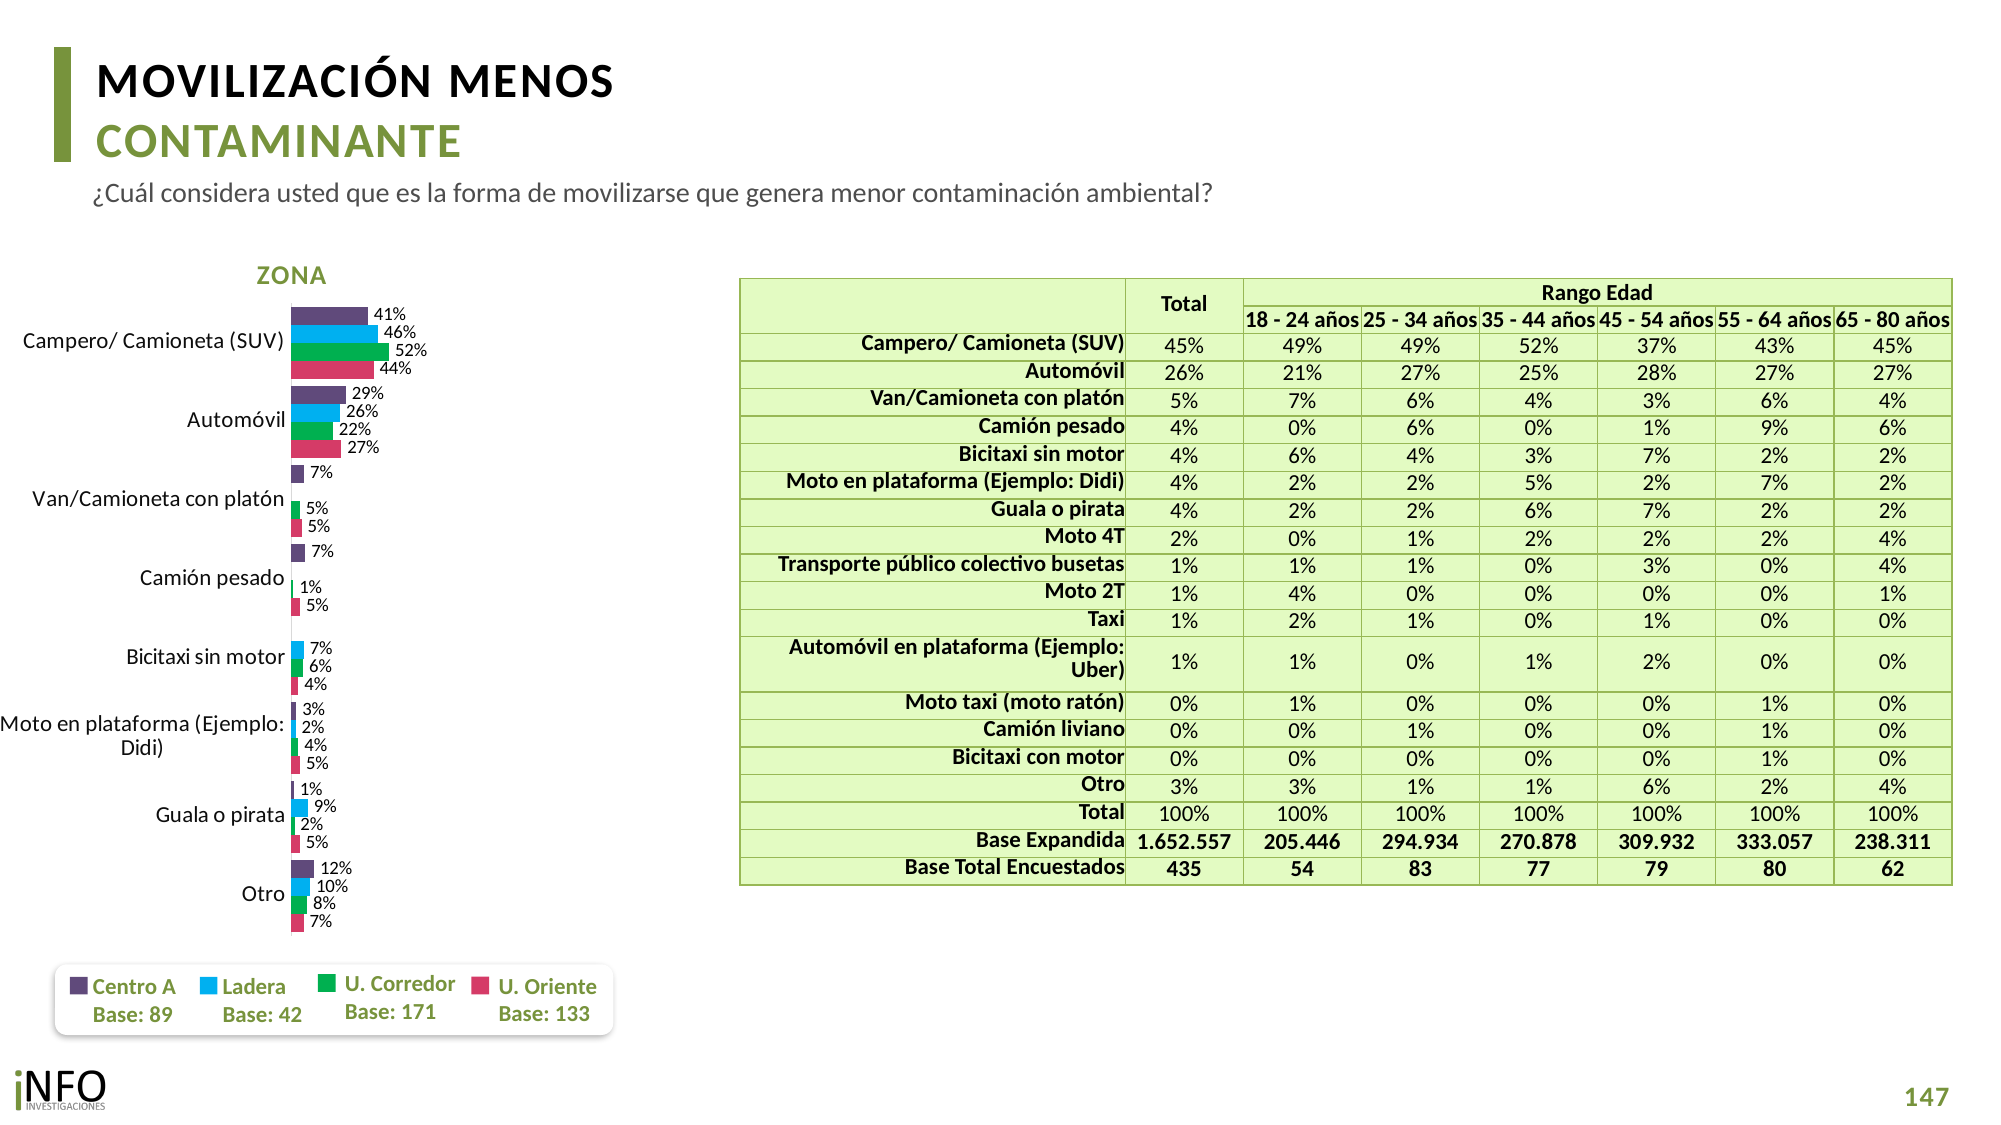

MOVILIZACIÓN MENOS
CONTAMINANTE

¿Cuál considera usted que es la forma de movilizarse que genera menor contaminación ambiental?
ZONA

### Chart

| Category | CA | L | UC | UO |
|---|---|---|---|---|
| Campero/ Camioneta (SUV) | 0.4078609159917892 | 0.4618561327761025 | 0.5200435939986877 | 0.4386040920292633 |
| Automóvil | 0.29016502868981425 | 0.2607190953356074 | 0.22227762982317734 | 0.26623064805166785 |
| Van/Camioneta con platón | 0.06852488881538546 | None | 0.04562314906854374 | 0.054133693037517173 |
| Camión pesado | 0.07366459169535937 | None | 0.010664602762861842 | 0.04630004291636053 |
| Bicitaxi sin motor | None | 0.06613521748785235 | 0.06268240621323029 | 0.03723193125201407 |
| Moto en plataforma (Ejemplo: Didi) | 0.02637030134564502 | 0.022920384218462483 | 0.03717329552234728 | 0.046122568443141 |
| Guala o pirata | 0.01318515067282251 | 0.08905560170631482 | 0.01677028670640378 | 0.04591019101387705 |
| Otro | 0.12022912278918574 | 0.09931356847566095 | 0.0847650359047491 | 0.06546683325616076 |
|  | Total | Rango Edad |  |  |  |  |  |
| --- | --- | --- | --- | --- | --- | --- | --- |
|  |  | 18 - 24 años | 25 - 34 años | 35 - 44 años | 45 - 54 años | 55 - 64 años | 65 - 80 años |
| Campero/ Camioneta (SUV) | 45% | 49% | 49% | 52% | 37% | 43% | 45% |
| Automóvil | 26% | 21% | 27% | 25% | 28% | 27% | 27% |
| Van/Camioneta con platón | 5% | 7% | 6% | 4% | 3% | 6% | 4% |
| Camión pesado | 4% | 0% | 6% | 0% | 1% | 9% | 6% |
| Bicitaxi sin motor | 4% | 6% | 4% | 3% | 7% | 2% | 2% |
| Moto en plataforma (Ejemplo: Didi) | 4% | 2% | 2% | 5% | 2% | 7% | 2% |
| Guala o pirata | 4% | 2% | 2% | 6% | 7% | 2% | 2% |
| Moto 4T | 2% | 0% | 1% | 2% | 2% | 2% | 4% |
| Transporte público colectivo busetas | 1% | 1% | 1% | 0% | 3% | 0% | 4% |
| Moto 2T | 1% | 4% | 0% | 0% | 0% | 0% | 1% |
| Taxi | 1% | 2% | 1% | 0% | 1% | 0% | 0% |
| Automóvil en plataforma (Ejemplo: Uber) | 1% | 1% | 0% | 1% | 2% | 0% | 0% |
| Moto taxi (moto ratón) | 0% | 1% | 0% | 0% | 0% | 1% | 0% |
| Camión liviano | 0% | 0% | 1% | 0% | 0% | 1% | 0% |
| Bicitaxi con motor | 0% | 0% | 0% | 0% | 0% | 1% | 0% |
| Otro | 3% | 3% | 1% | 1% | 6% | 2% | 4% |
| Total | 100% | 100% | 100% | 100% | 100% | 100% | 100% |
| Base Expandida | 1.652.557 | 205.446 | 294.934 | 270.878 | 309.932 | 333.057 | 238.311 |
| Base Total Encuestados | 435 | 54 | 83 | 77 | 79 | 80 | 62 |
U. Corredor
Base: 171
U. Oriente
Base: 133

Centro A
Base: 89
Ladera
Base: 42

147